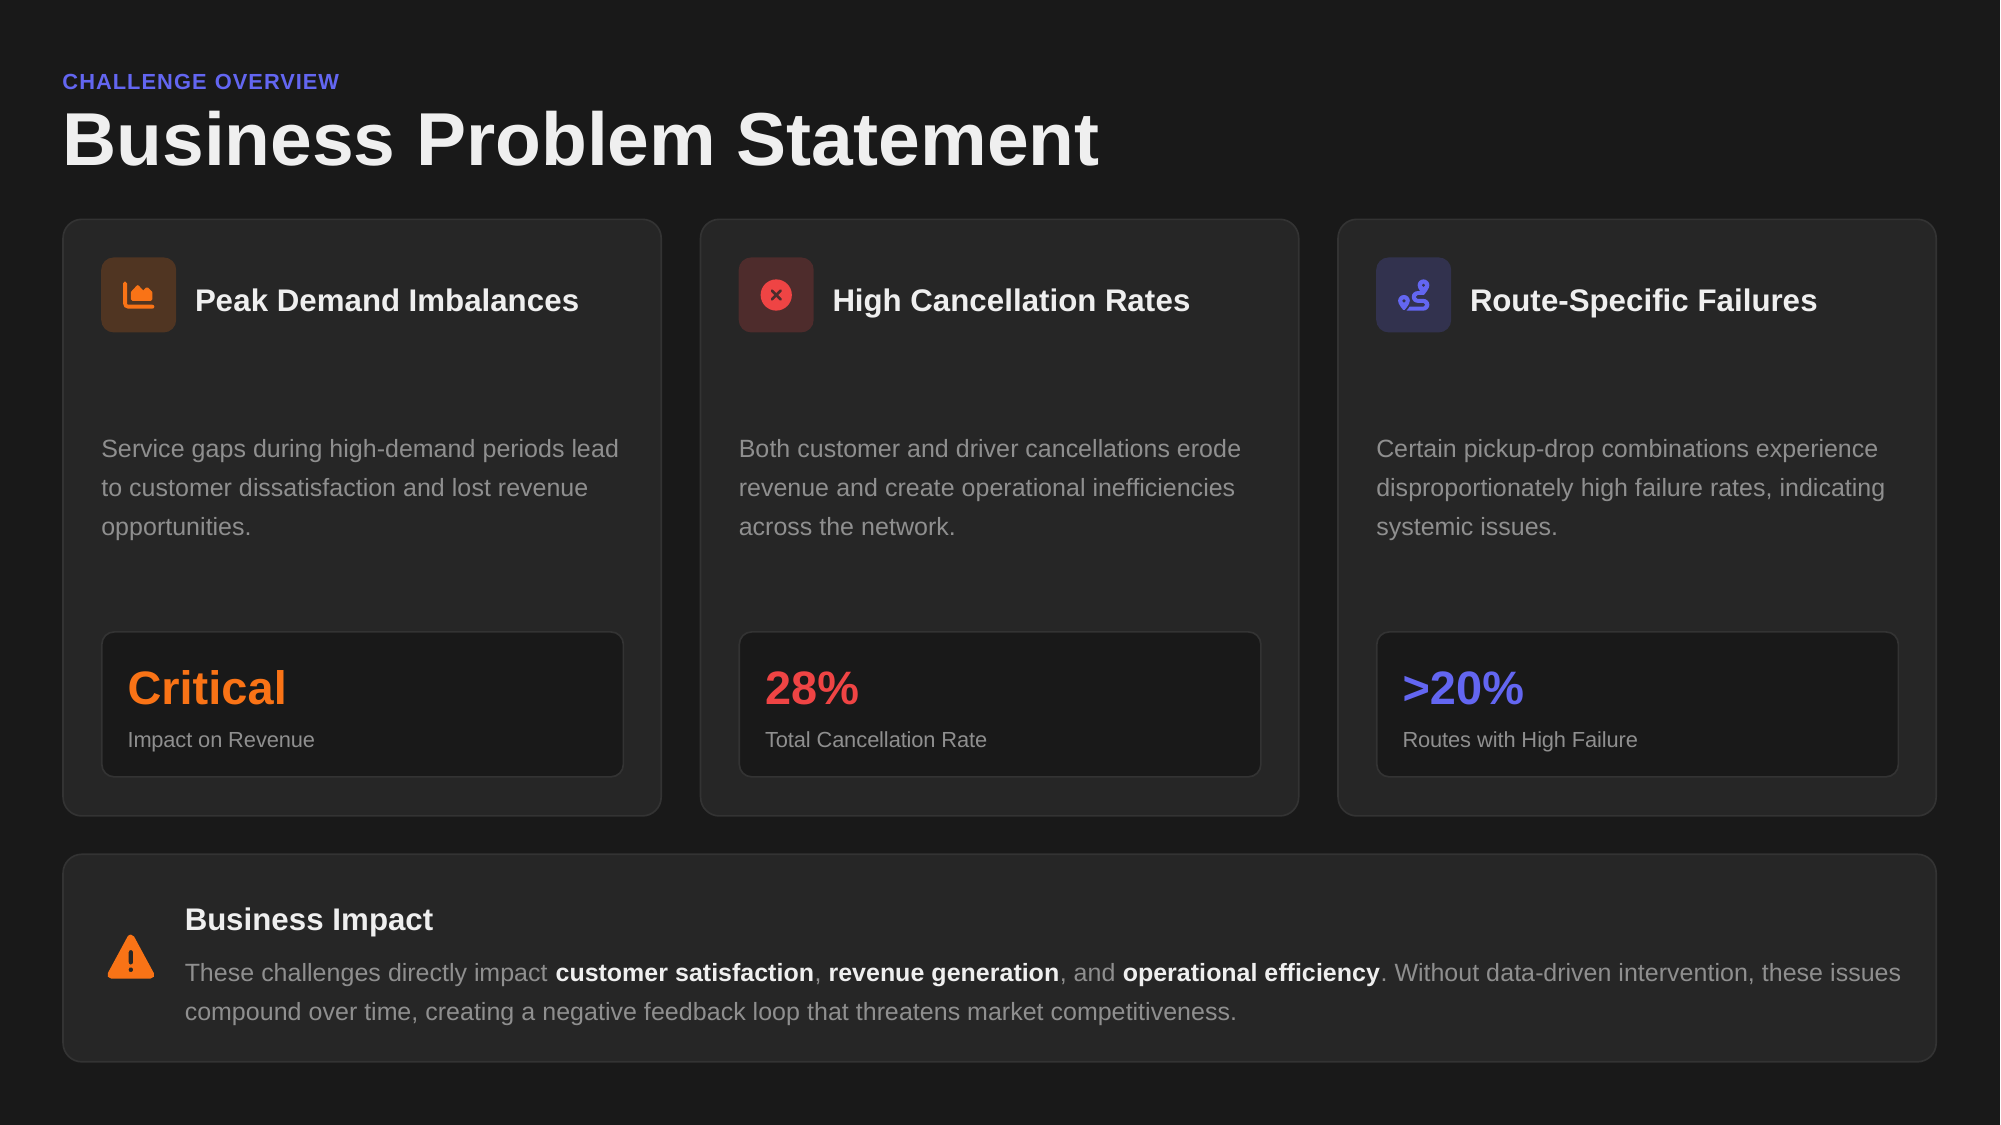

CHALLENGE OVERVIEW
Business Problem Statement

Peak Demand Imbalances
High Cancellation Rates
Route-Specific Failures

Service gaps during high-demand periods lead to customer dissatisfaction and lost revenue opportunities.
Both customer and driver cancellations erode revenue and create operational inefficiencies across the network.
Certain pickup-drop combinations experience disproportionately high failure rates, indicating systemic issues.

Critical
28%
>20%
Impact on Revenue
Total Cancellation Rate
Routes with High Failure

Business Impact

These challenges directly impact customer satisfaction, revenue generation, and operational efficiency. Without data-driven intervention, these issues compound over time, creating a negative feedback loop that threatens market competitiveness.